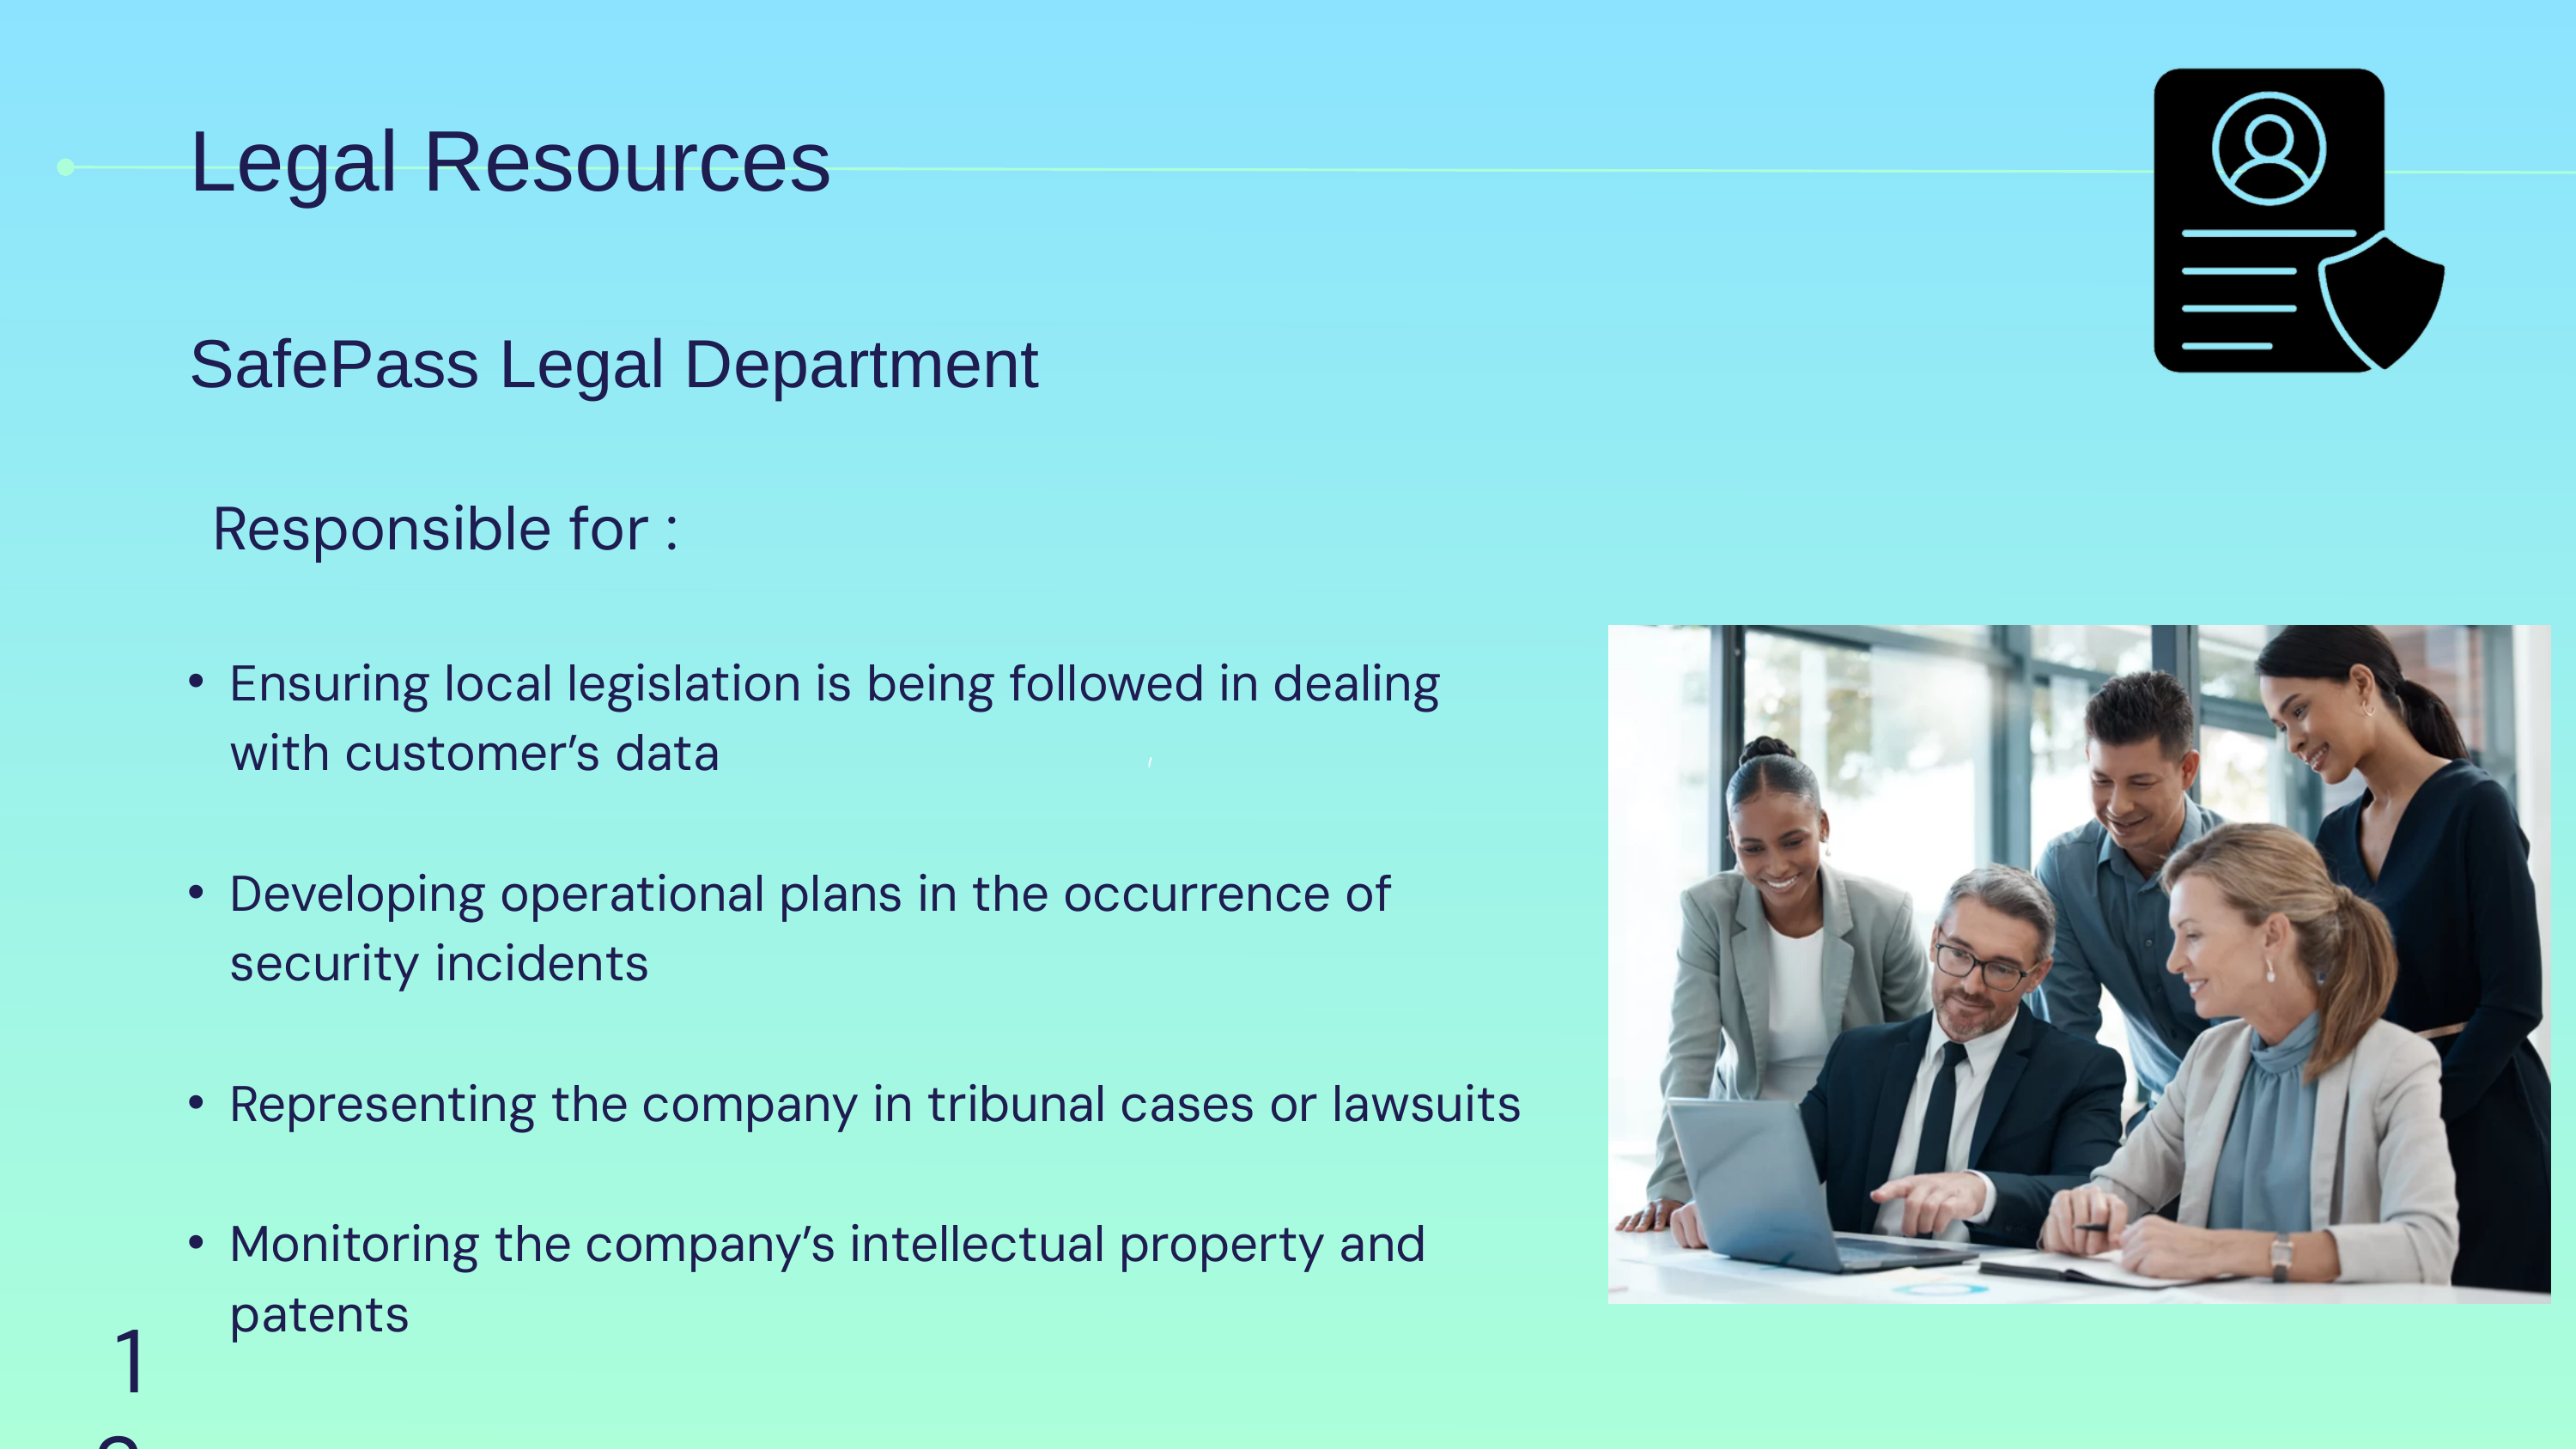

Legal Resources

SafePass Legal Department
Responsible for :

Ensuring local legislation is being followed in dealing with customer’s data

Developing operational plans in the occurrence of security incidents

Representing the company in tribunal cases or lawsuits

Monitoring the company’s intellectual property and patents

12